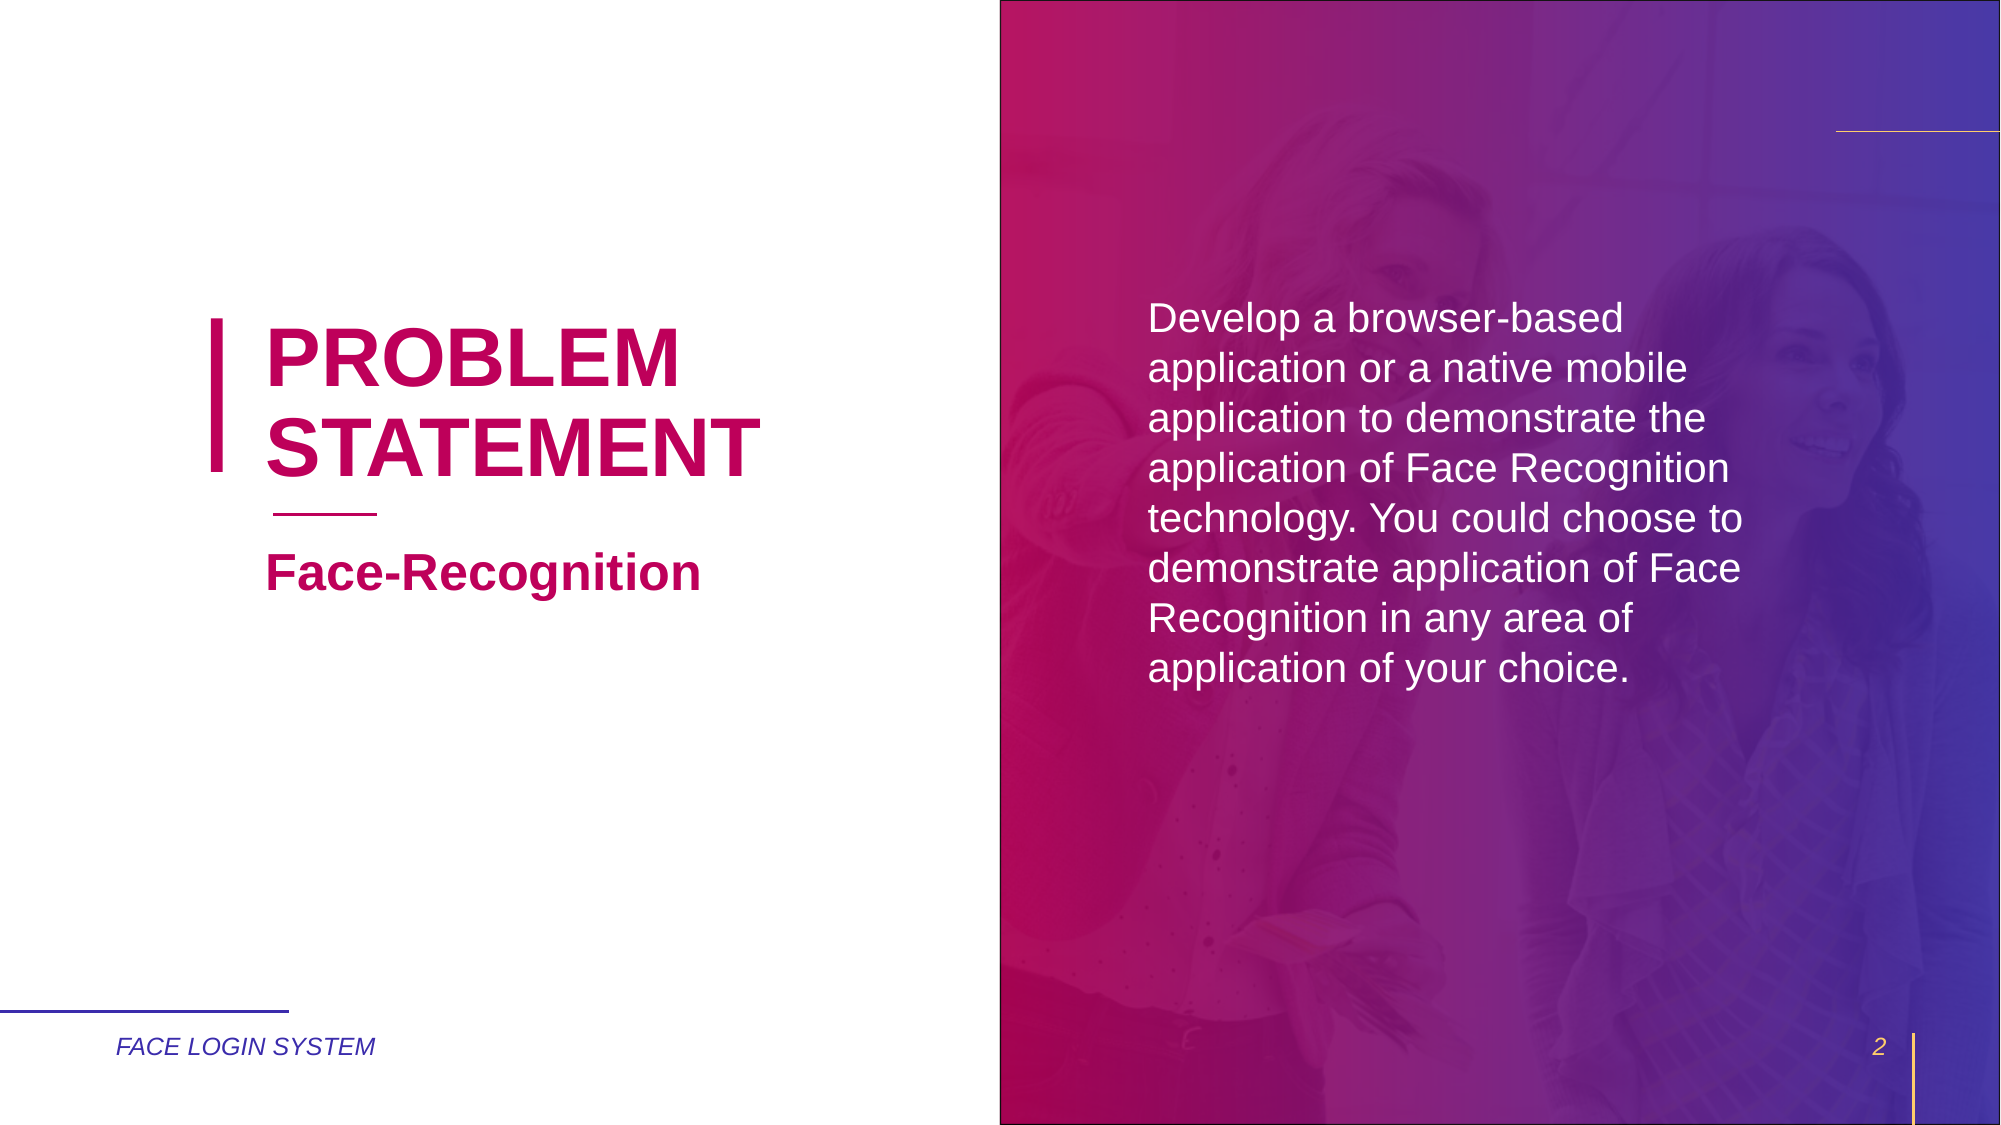

# PROBLEM STATEMENT
Develop a browser-based application or a native mobile application to demonstrate the application of Face Recognition technology. You could choose to demonstrate application of Face Recognition in any area of application of your choice.
Face-Recognition
FACE LOGIN SYSTEM
2